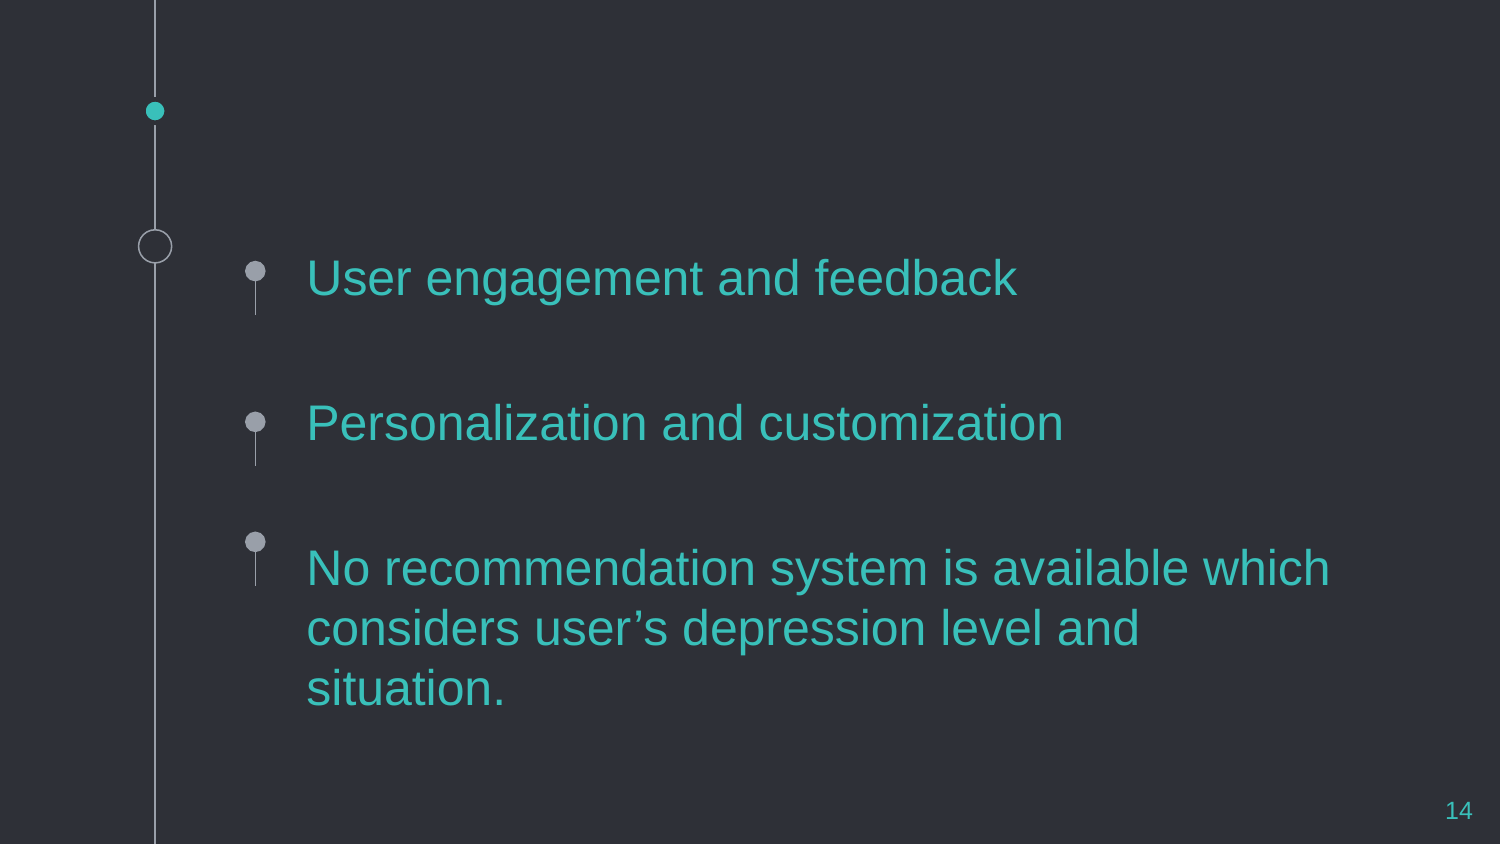

User engagement and feedback

Personalization and customization

No recommendation system is available which considers user’s depression level and situation.
14